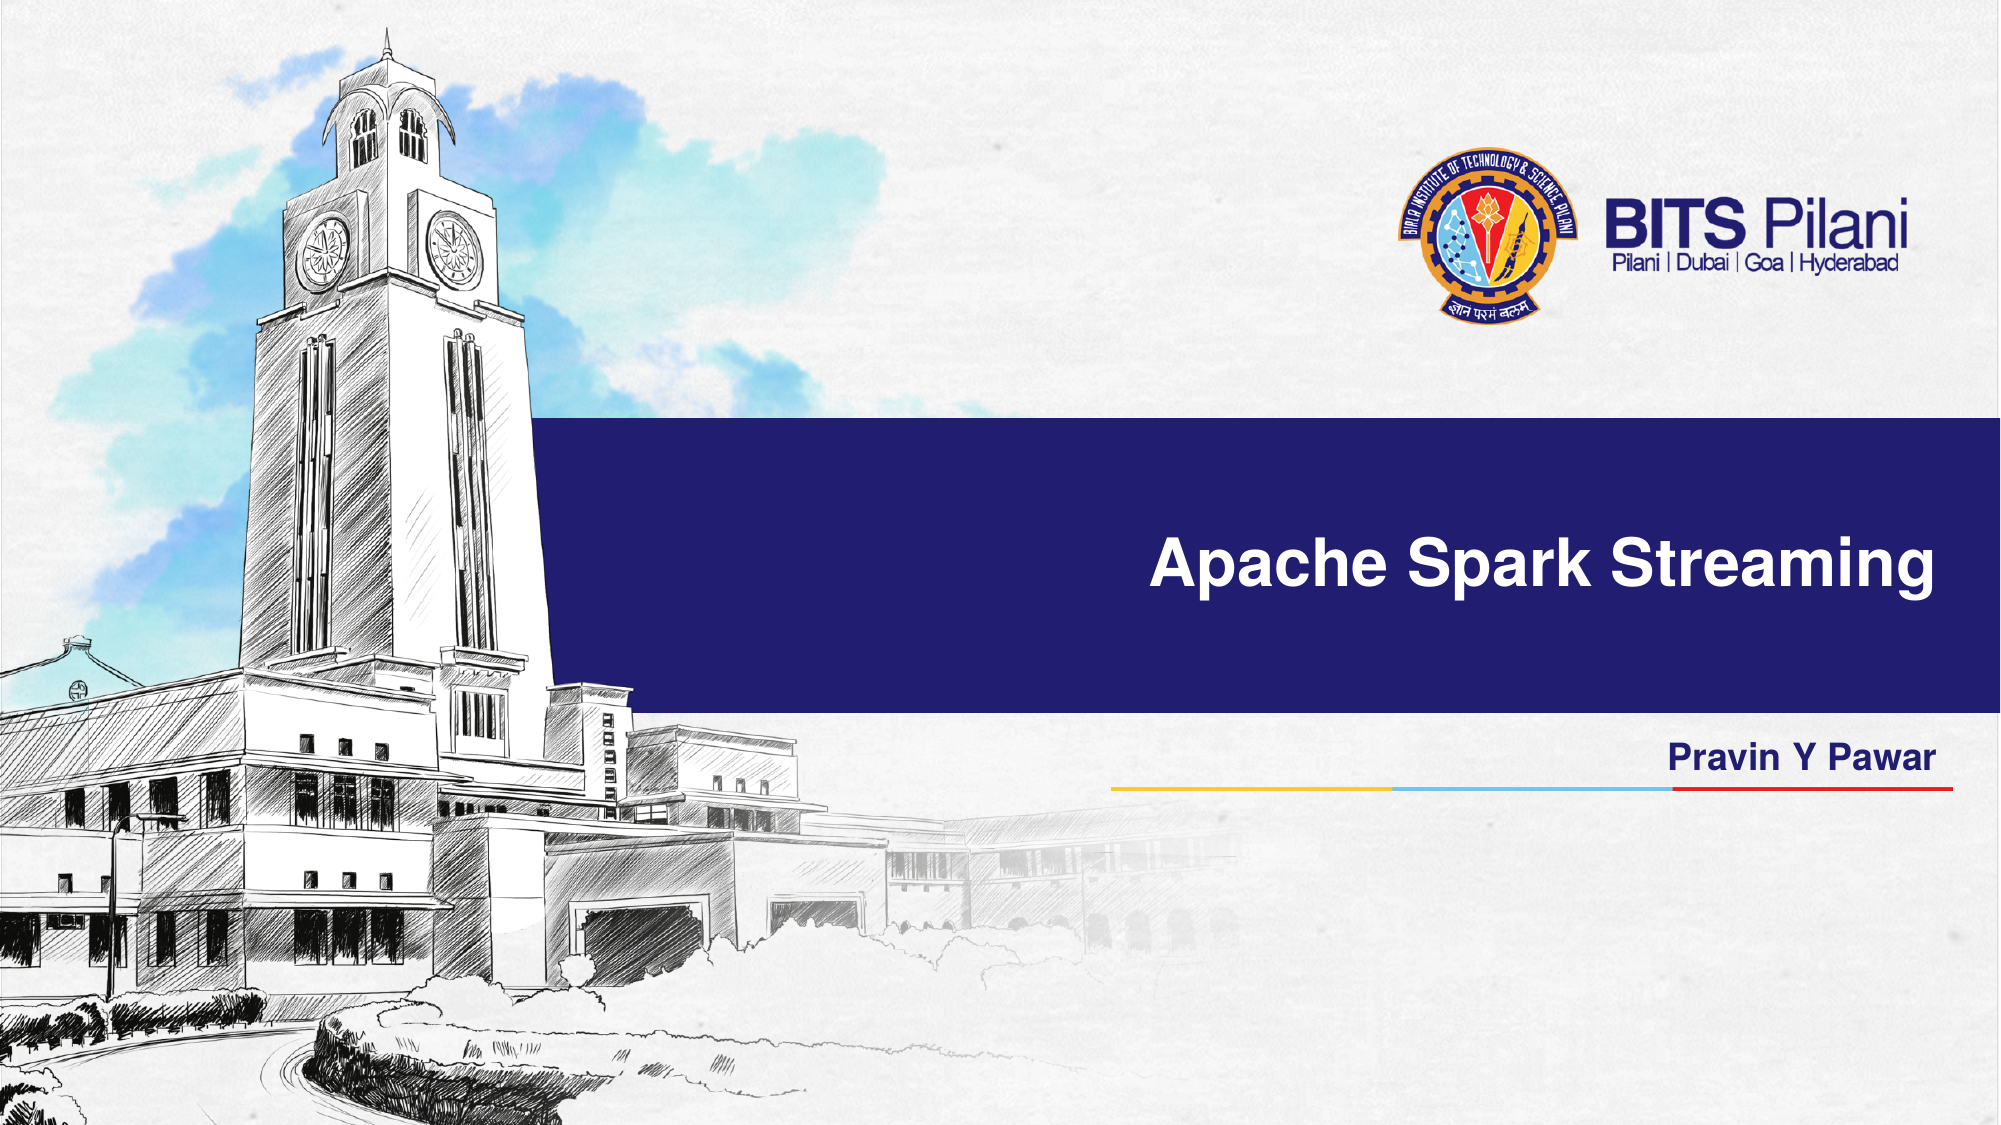

# Apache Spark Streaming
Pravin Y Pawar